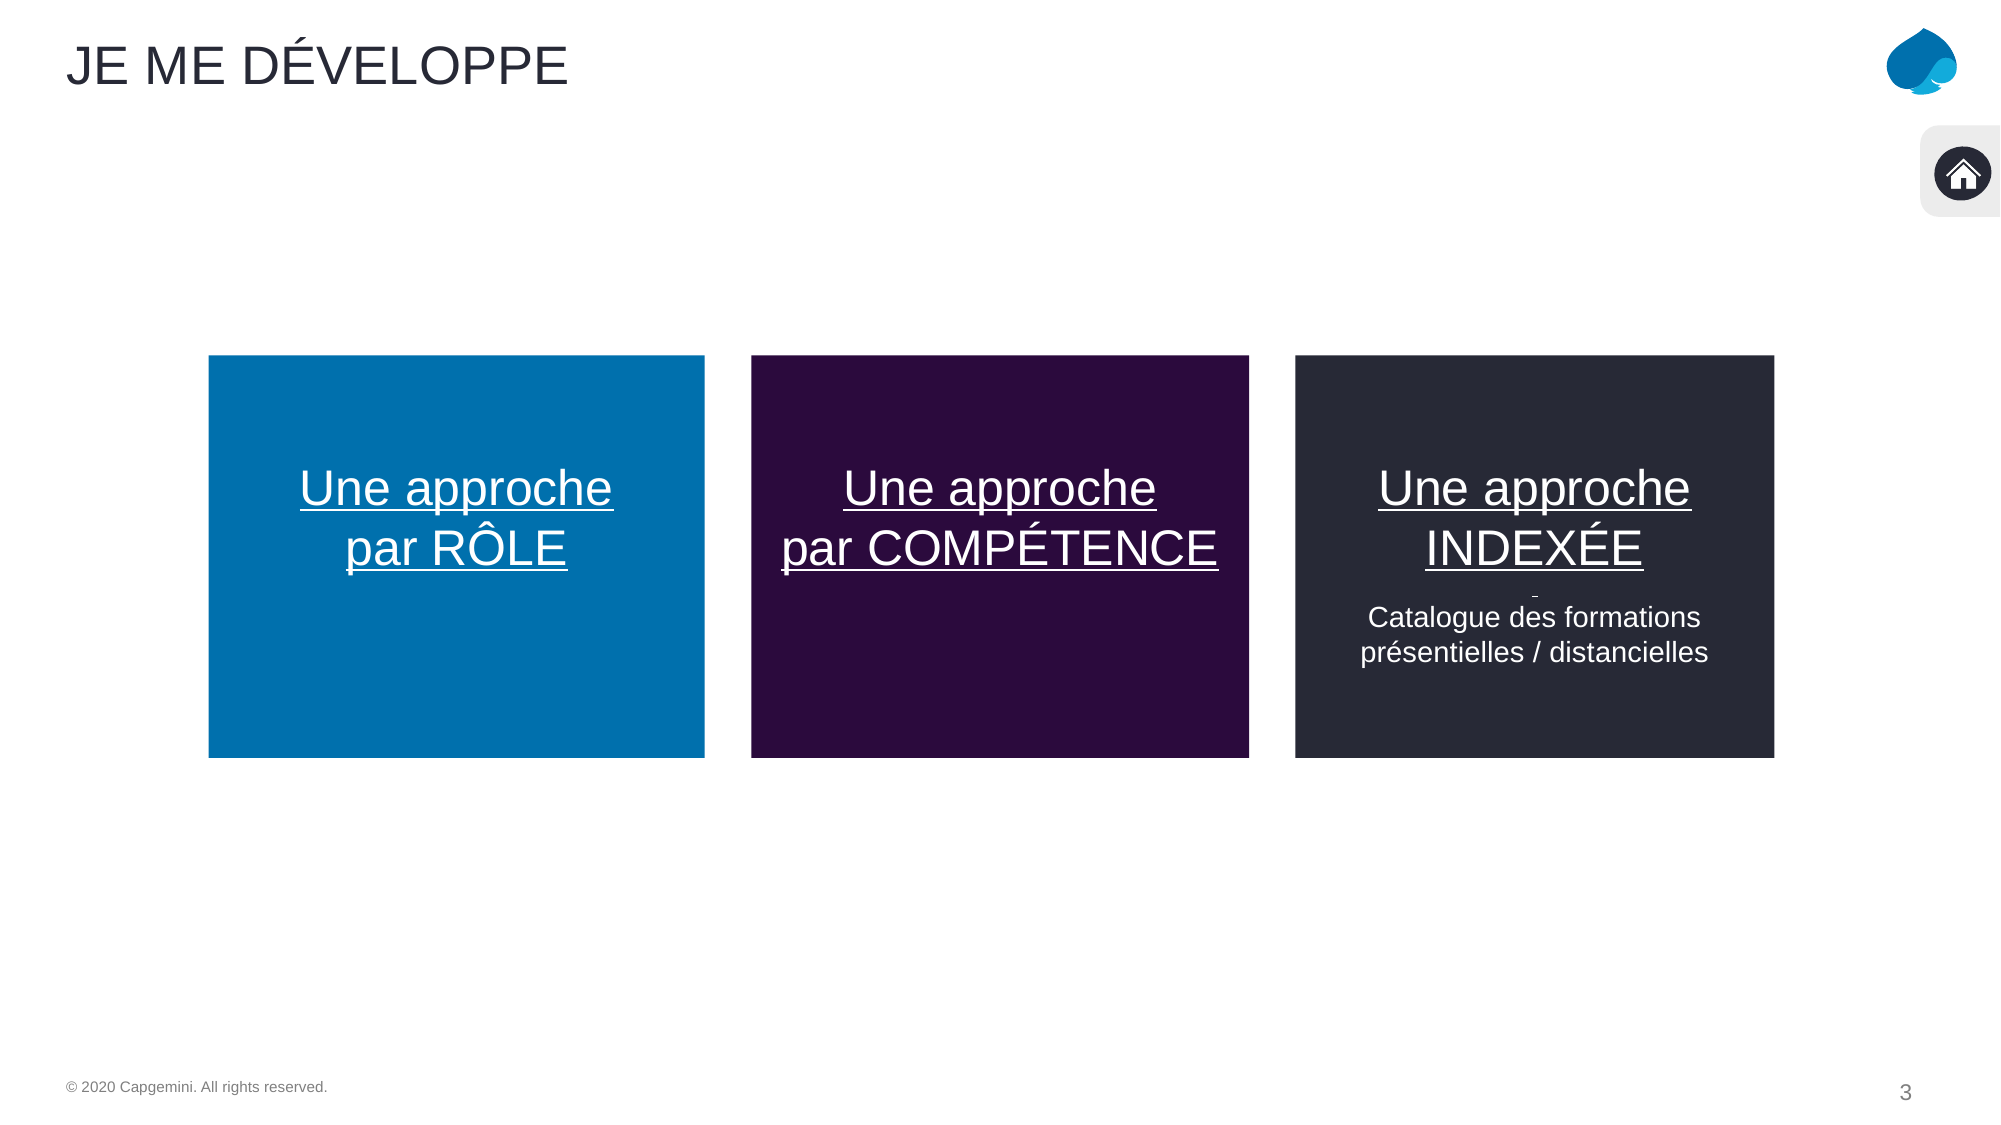

Je me développe
Une approche indexée
Catalogue des formations présentielles / distancielles
Une approche
par rôle
Une approche
par compétence